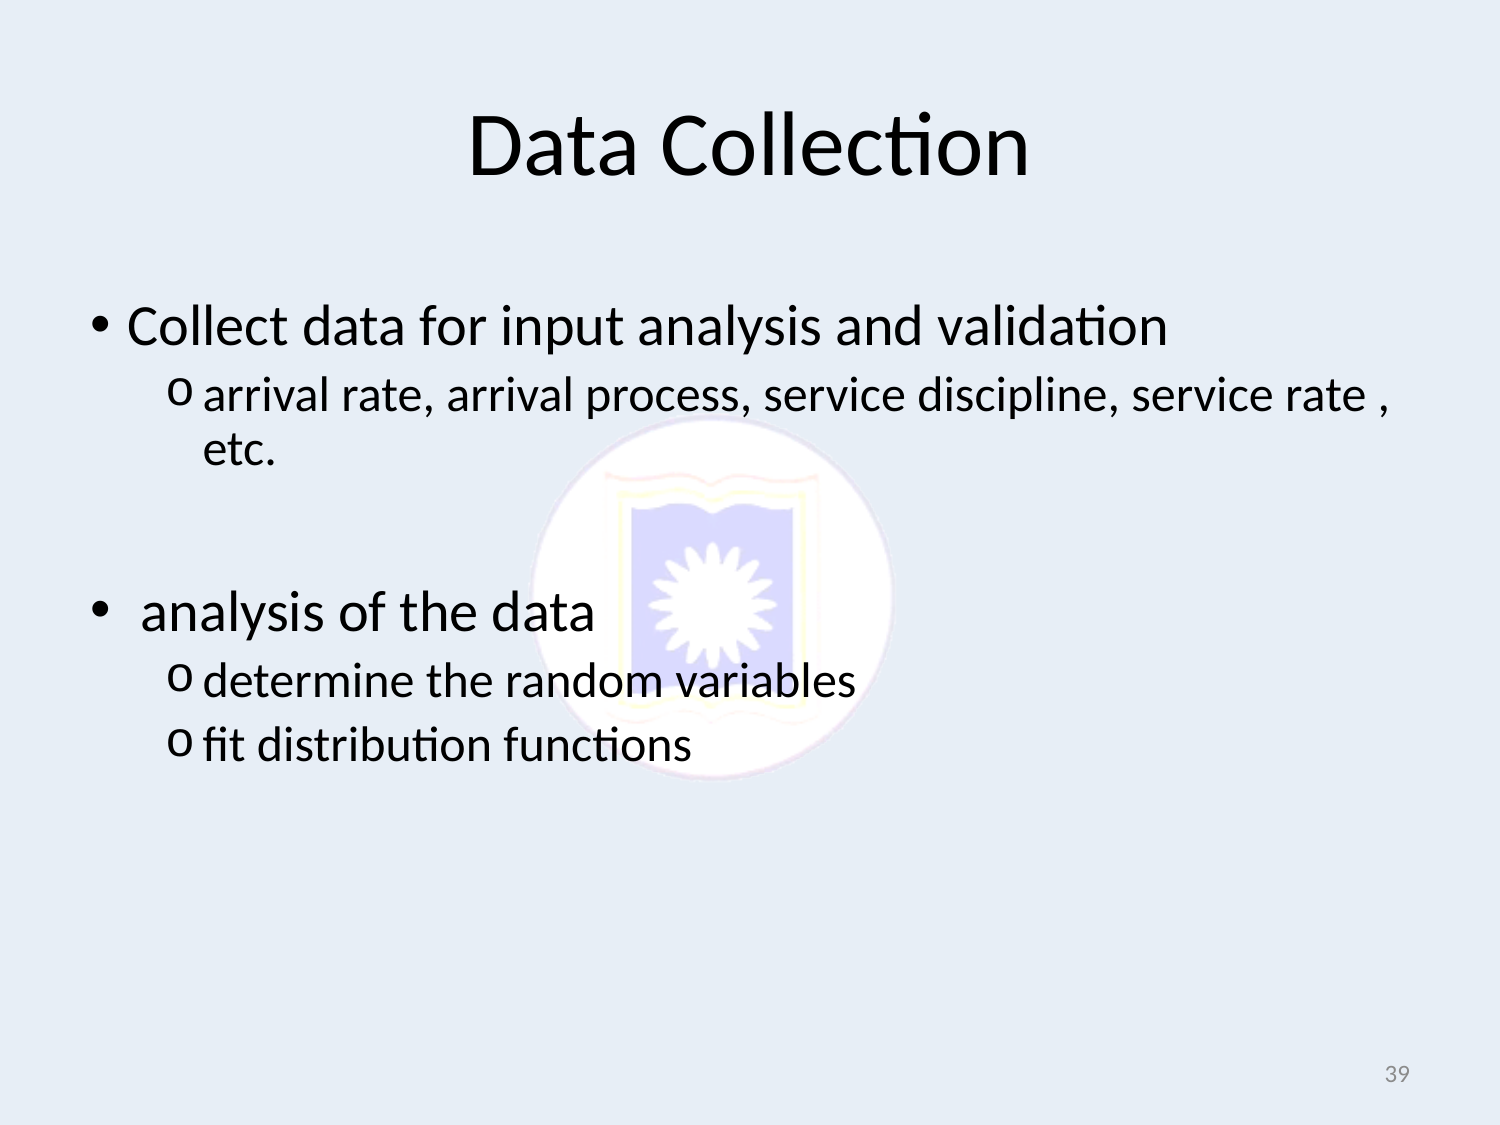

# Data Collection
Collect data for input analysis and validation
arrival rate, arrival process, service discipline, service rate , etc.

 analysis of the data
determine the random variables
fit distribution functions

39